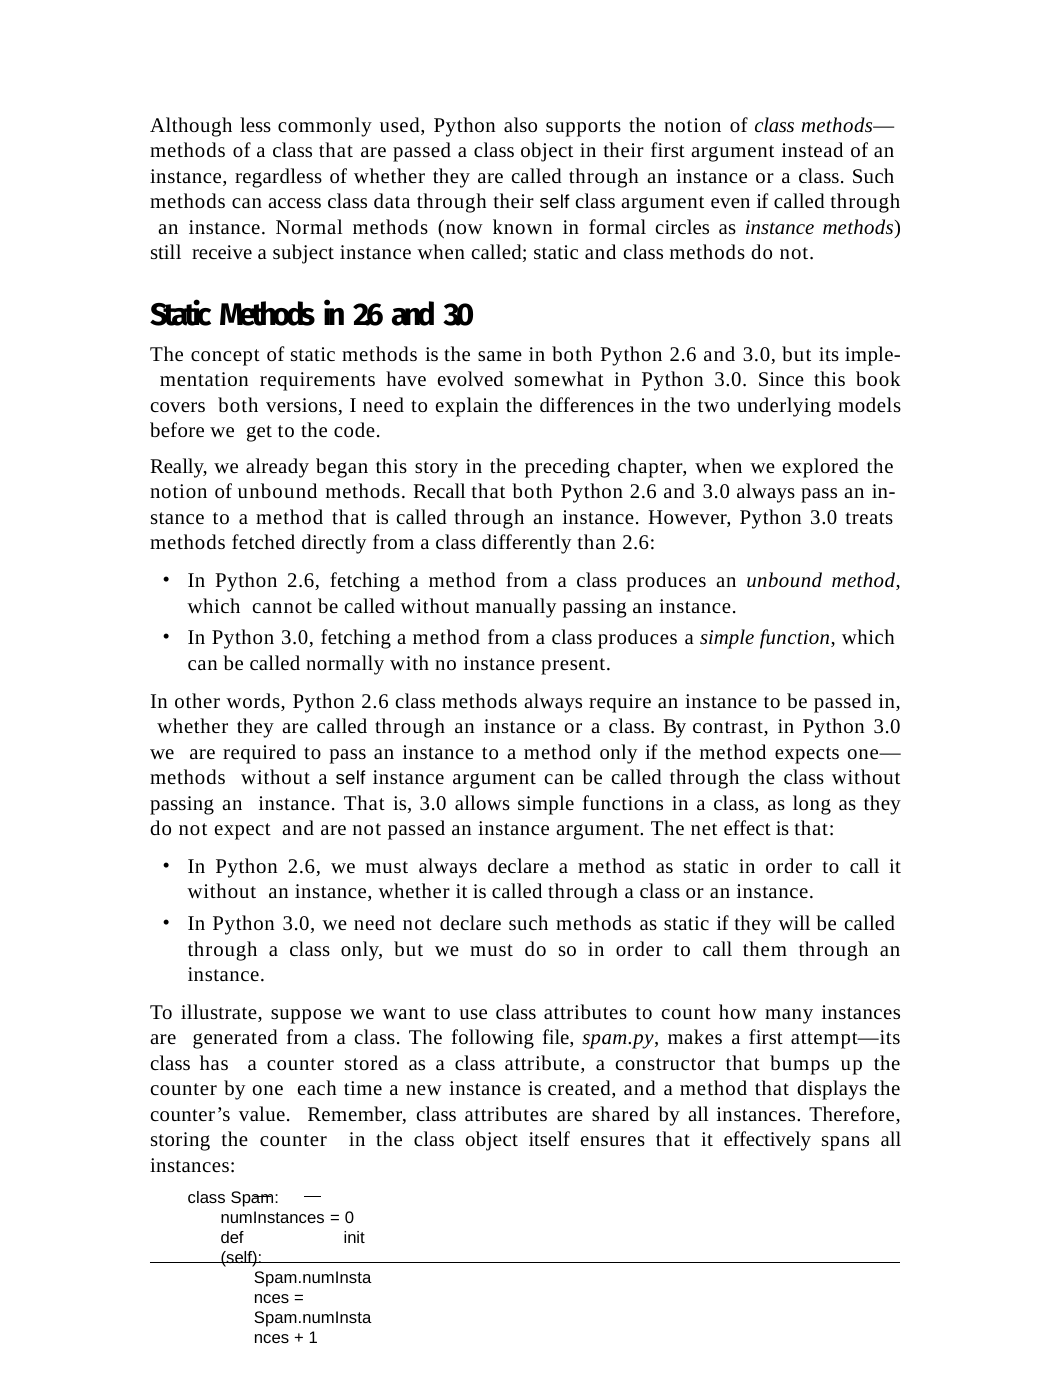

Although less commonly used, Python also supports the notion of class methods—  methods of a class that are passed a class object in their first argument instead of an  instance, regardless of whether they are called through an instance or a class. Such  methods can access class data through their self class argument even if called through  an instance. Normal methods (now known in formal circles as instance methods) still  receive a subject instance when called; static and class methods do not.

Static Methods in 2.6 and 3.0
The concept of static methods is the same in both Python 2.6 and 3.0, but its imple-  mentation requirements have evolved somewhat in Python 3.0. Since this book covers  both versions, I need to explain the differences in the two underlying models before we  get to the code.
Really, we already began this story in the preceding chapter, when we explored the  notion of unbound methods. Recall that both Python 2.6 and 3.0 always pass an in-  stance to a method that is called through an instance. However, Python 3.0 treats  methods fetched directly from a class differently than 2.6:
In Python 2.6, fetching a method from a class produces an unbound method, which  cannot be called without manually passing an instance.
In Python 3.0, fetching a method from a class produces a simple function, which  can be called normally with no instance present.
In other words, Python 2.6 class methods always require an instance to be passed in,  whether they are called through an instance or a class. By contrast, in Python 3.0 we  are required to pass an instance to a method only if the method expects one—methods  without a self instance argument can be called through the class without passing an  instance. That is, 3.0 allows simple functions in a class, as long as they do not expect  and are not passed an instance argument. The net effect is that:
In Python 2.6, we must always declare a method as static in order to call it without  an instance, whether it is called through a class or an instance.
In Python 3.0, we need not declare such methods as static if they will be called  through a class only, but we must do so in order to call them through an instance.
To illustrate, suppose we want to use class attributes to count how many instances are  generated from a class. The following file, spam.py, makes a first attempt—its class has  a counter stored as a class attribute, a constructor that bumps up the counter by one  each time a new instance is created, and a method that displays the counter’s value.  Remember, class attributes are shared by all instances. Therefore, storing the counter  in the class object itself ensures that it effectively spans all instances:
class Spam:
numInstances = 0  def	init (self):
Spam.numInstances = Spam.numInstances + 1

796  |  Chapter 31:  Advanced Class Topics